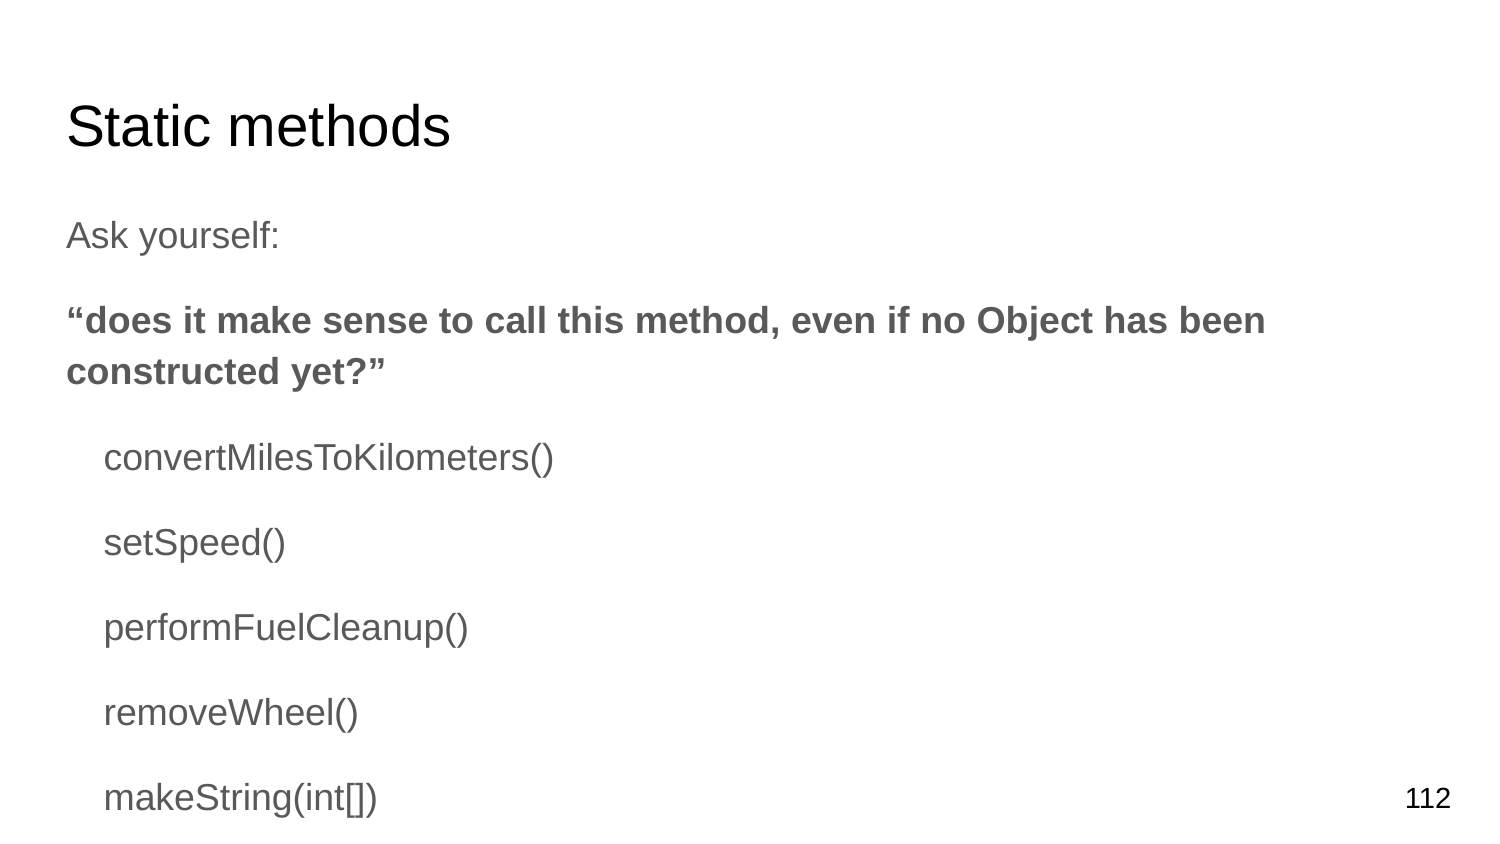

# Static methods
Ask yourself:
“does it make sense to call this method, even if no Object has been constructed yet?”
convertMilesToKilometers()
setSpeed()
performFuelCleanup()
removeWheel()
makeString(int[])
112